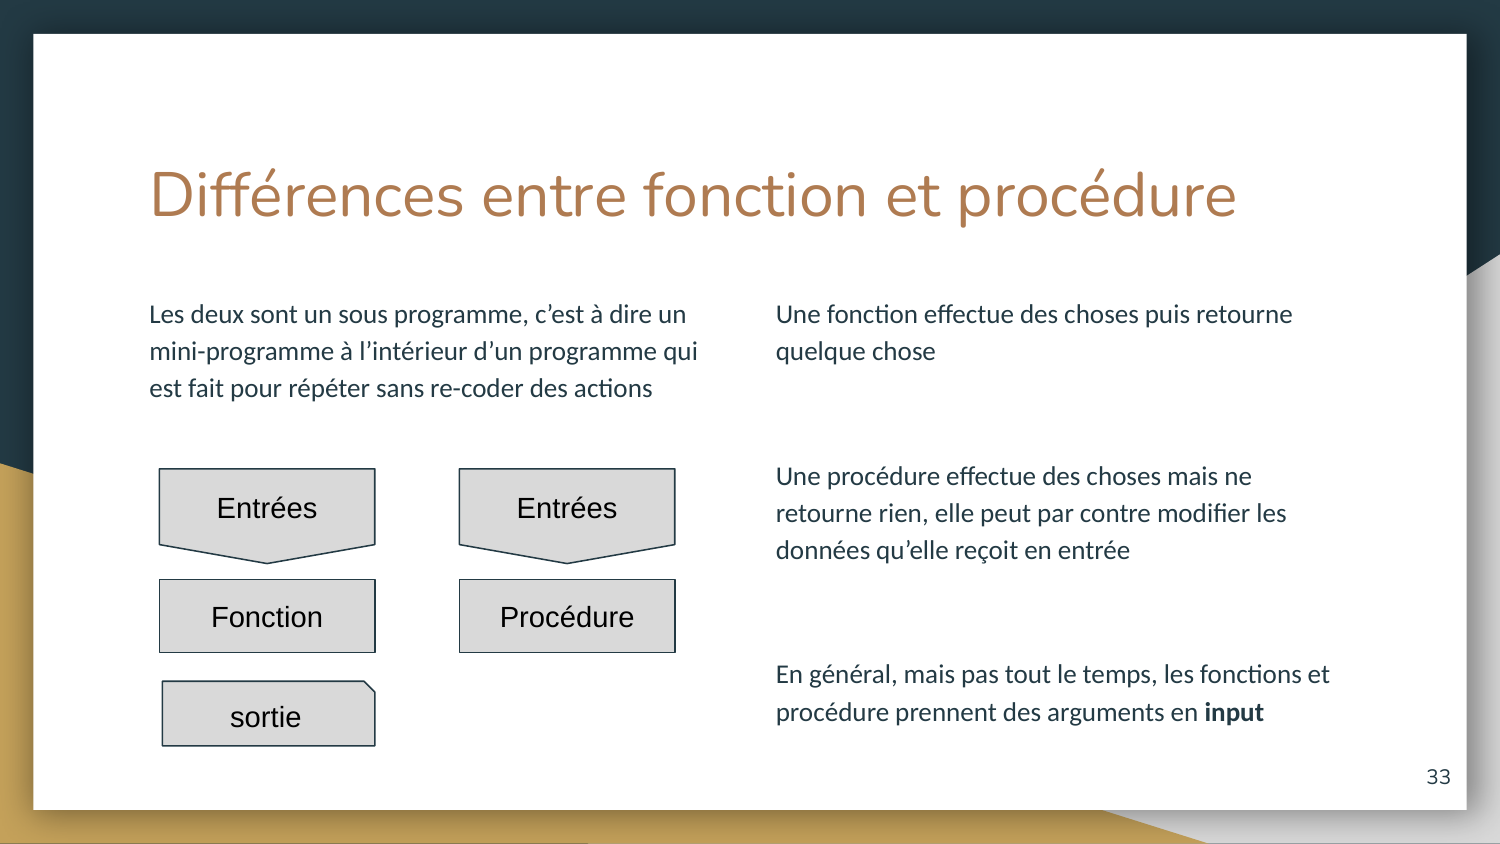

# Différences entre fonction et procédure
Les deux sont un sous programme, c’est à dire un mini-programme à l’intérieur d’un programme qui est fait pour répéter sans re-coder des actions
Une fonction effectue des choses puis retourne quelque chose

Une procédure effectue des choses mais ne retourne rien, elle peut par contre modifier les données qu’elle reçoit en entrée

En général, mais pas tout le temps, les fonctions et procédure prennent des arguments en input
Entrées
Entrées
Fonction
Procédure
sortie
33